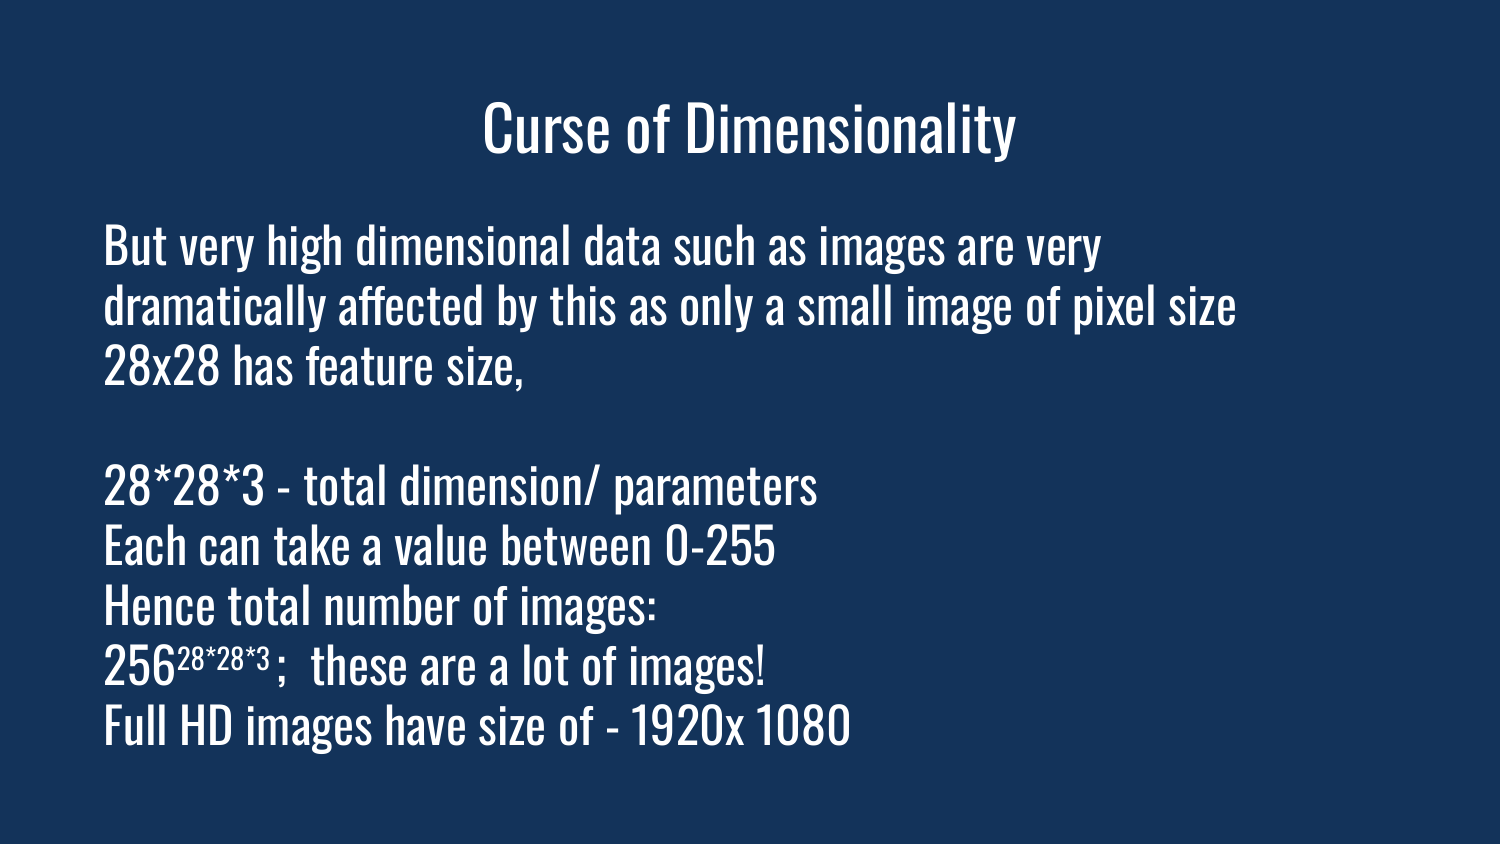

Curse of Dimensionality
But very high dimensional data such as images are very dramatically affected by this as only a small image of pixel size 28x28 has feature size,

28*28*3 - total dimension/ parameters
Each can take a value between 0-255
Hence total number of images:
25628*28*3 ;  these are a lot of images!
Full HD images have size of - 1920x 1080